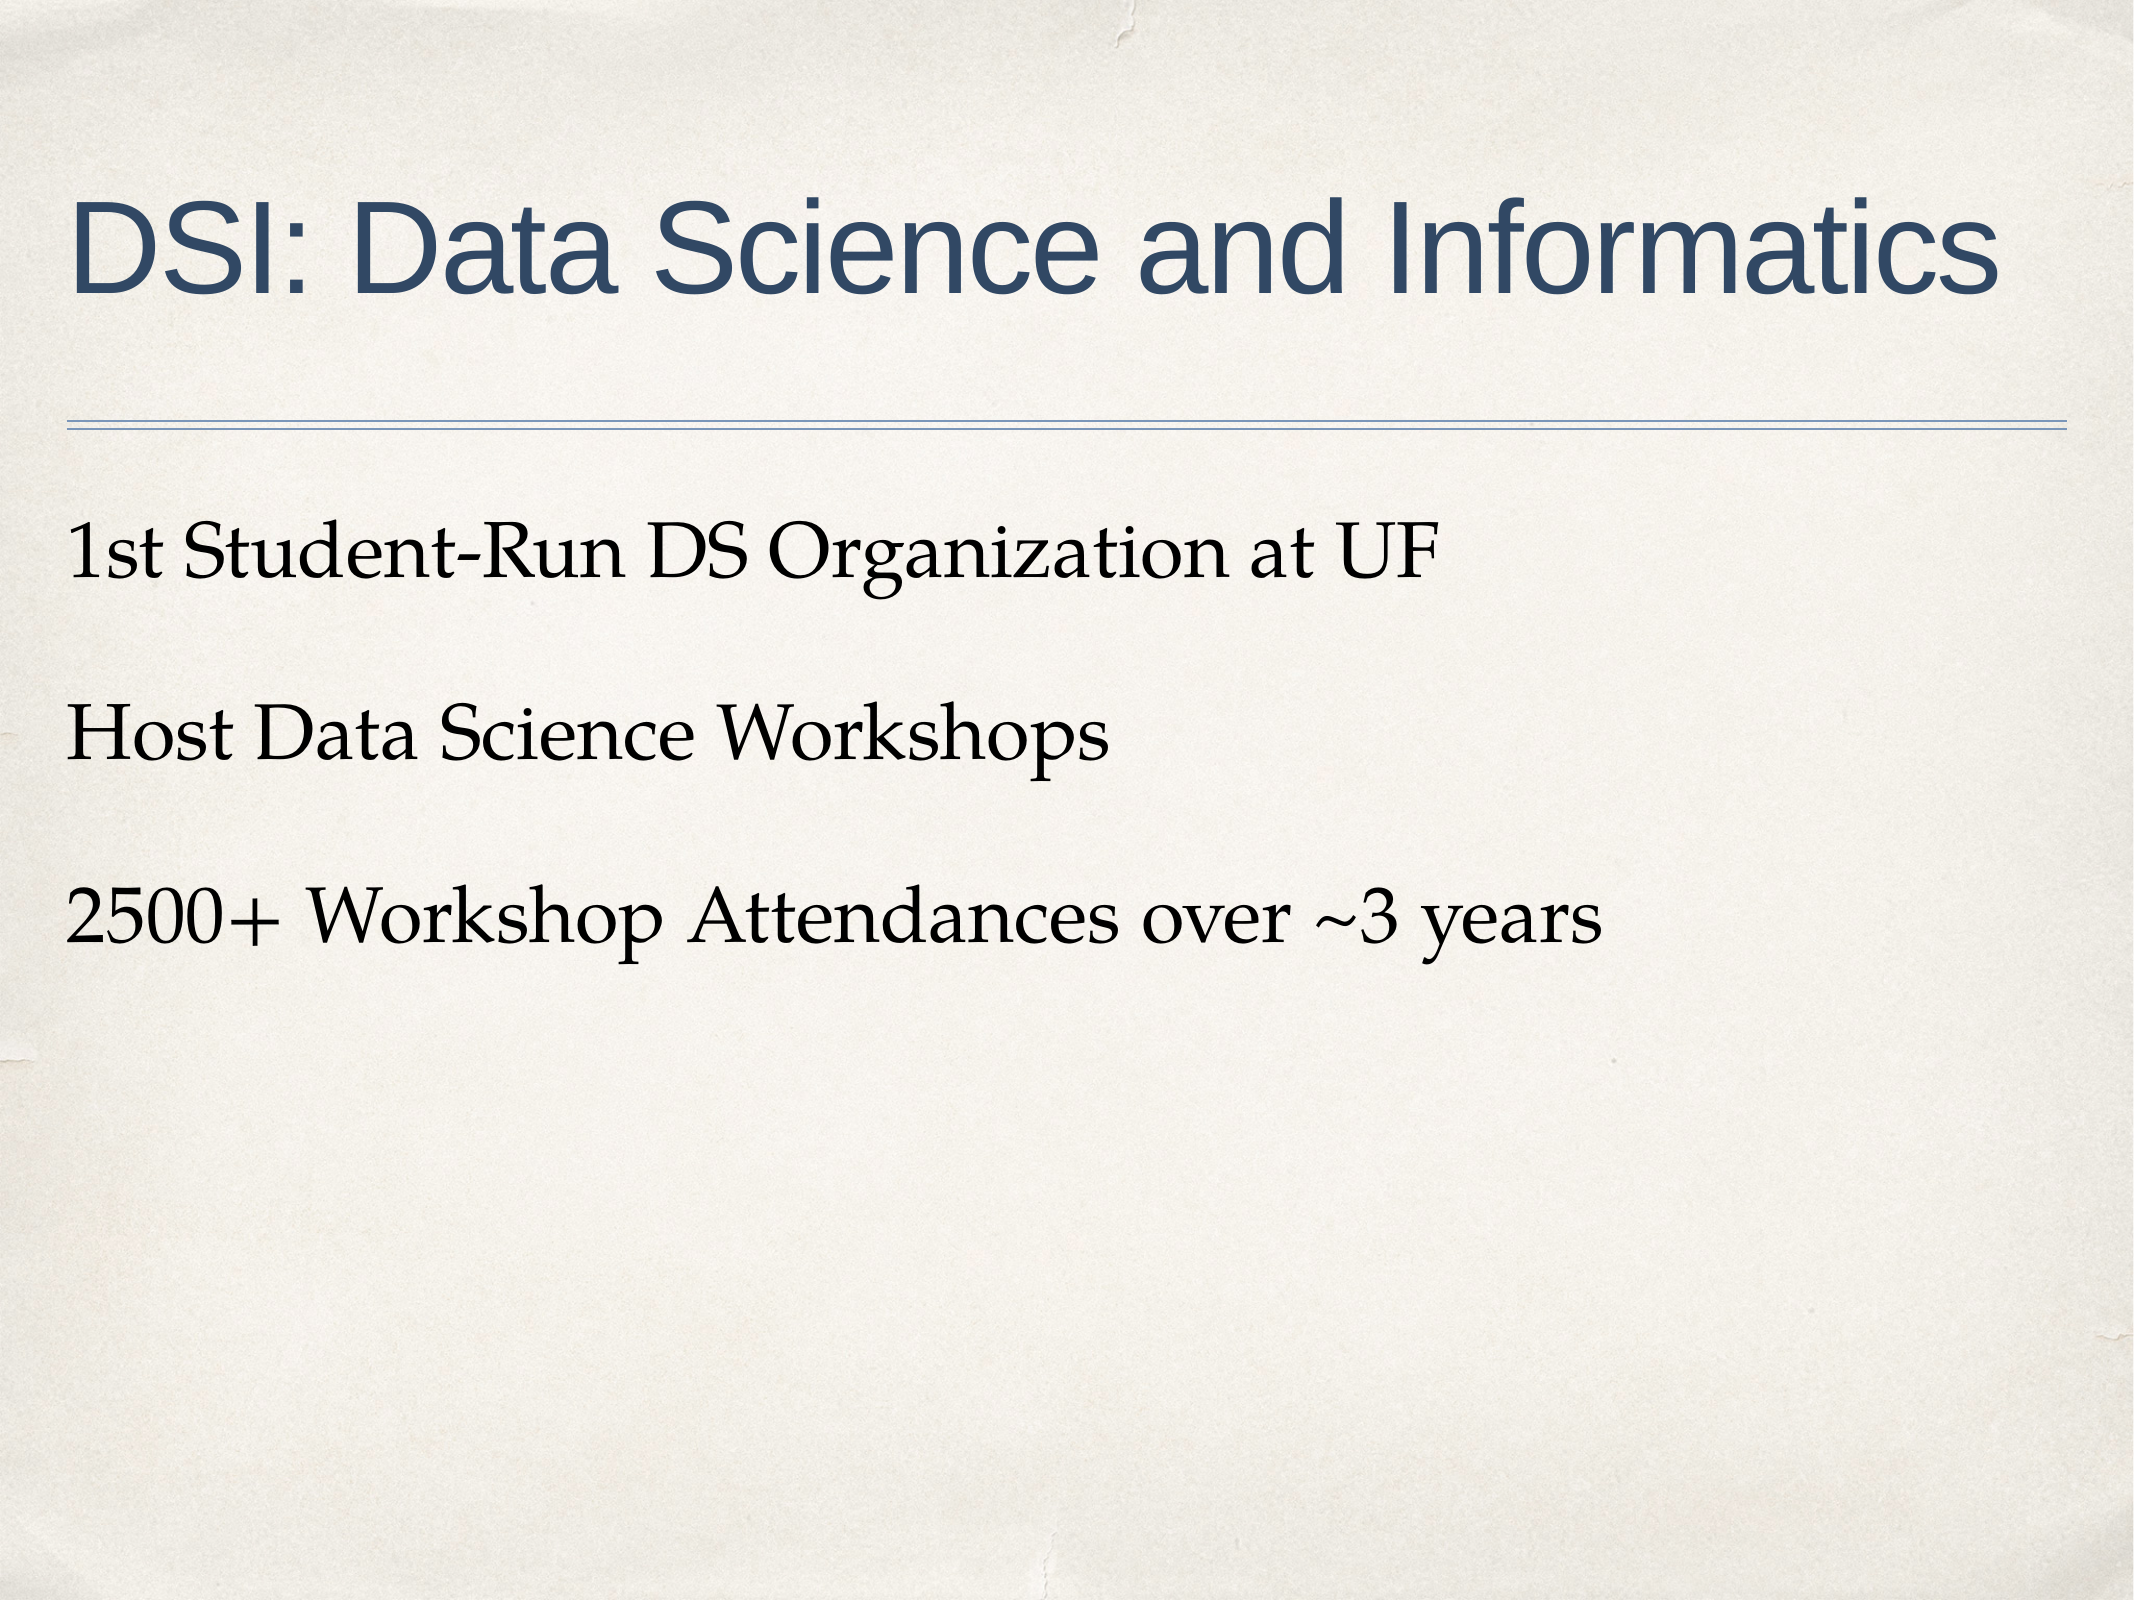

# DSI: Data Science and Informatics
1st Student-Run DS Organization at UF
Host Data Science Workshops
2500+ Workshop Attendances over ~3 years